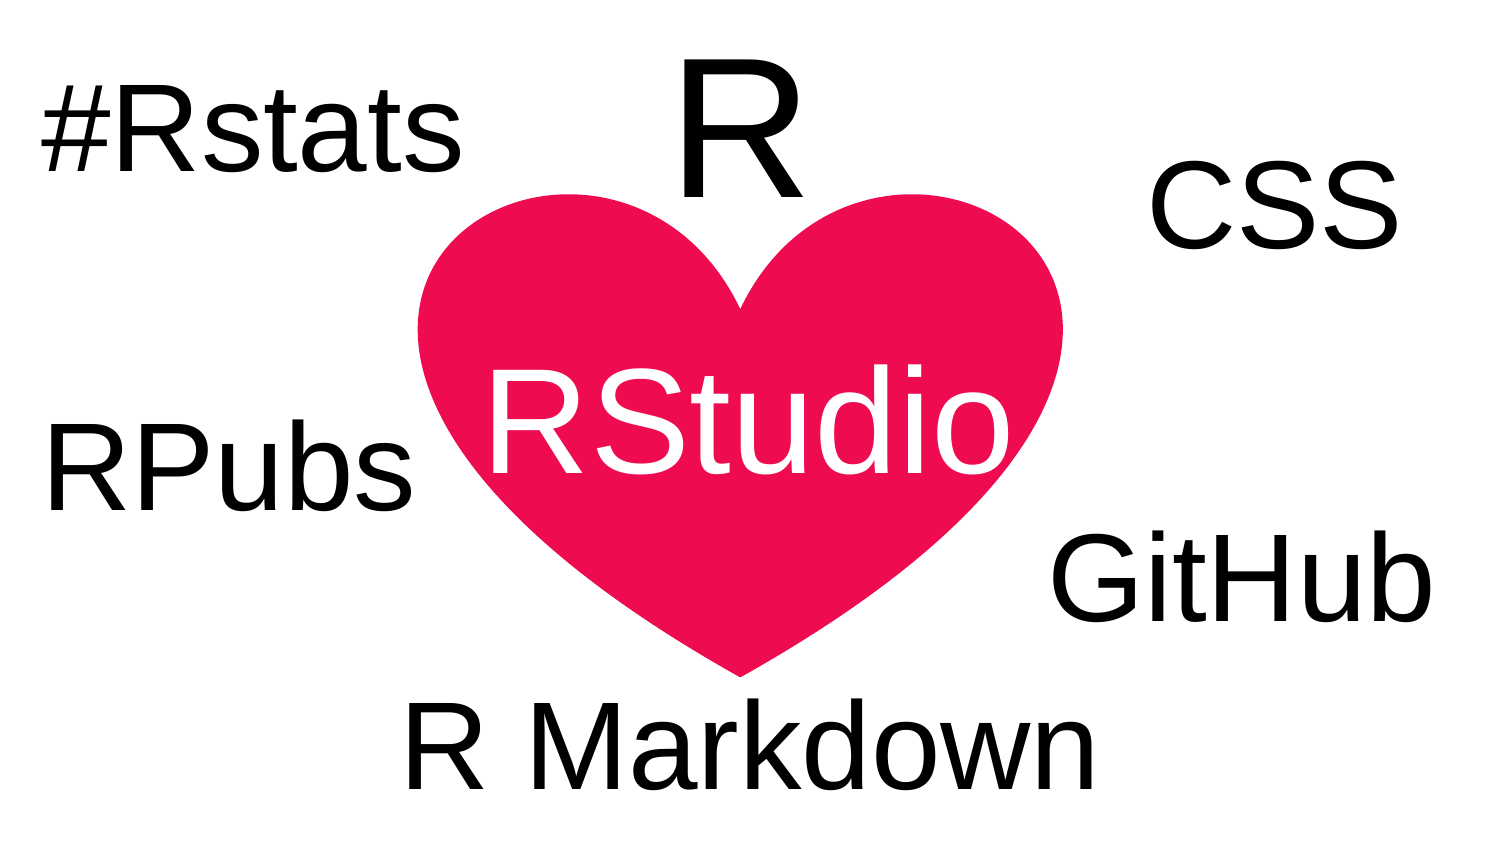

R
#Rstats
CSS

RStudio
RPubs
GitHub
R Markdown